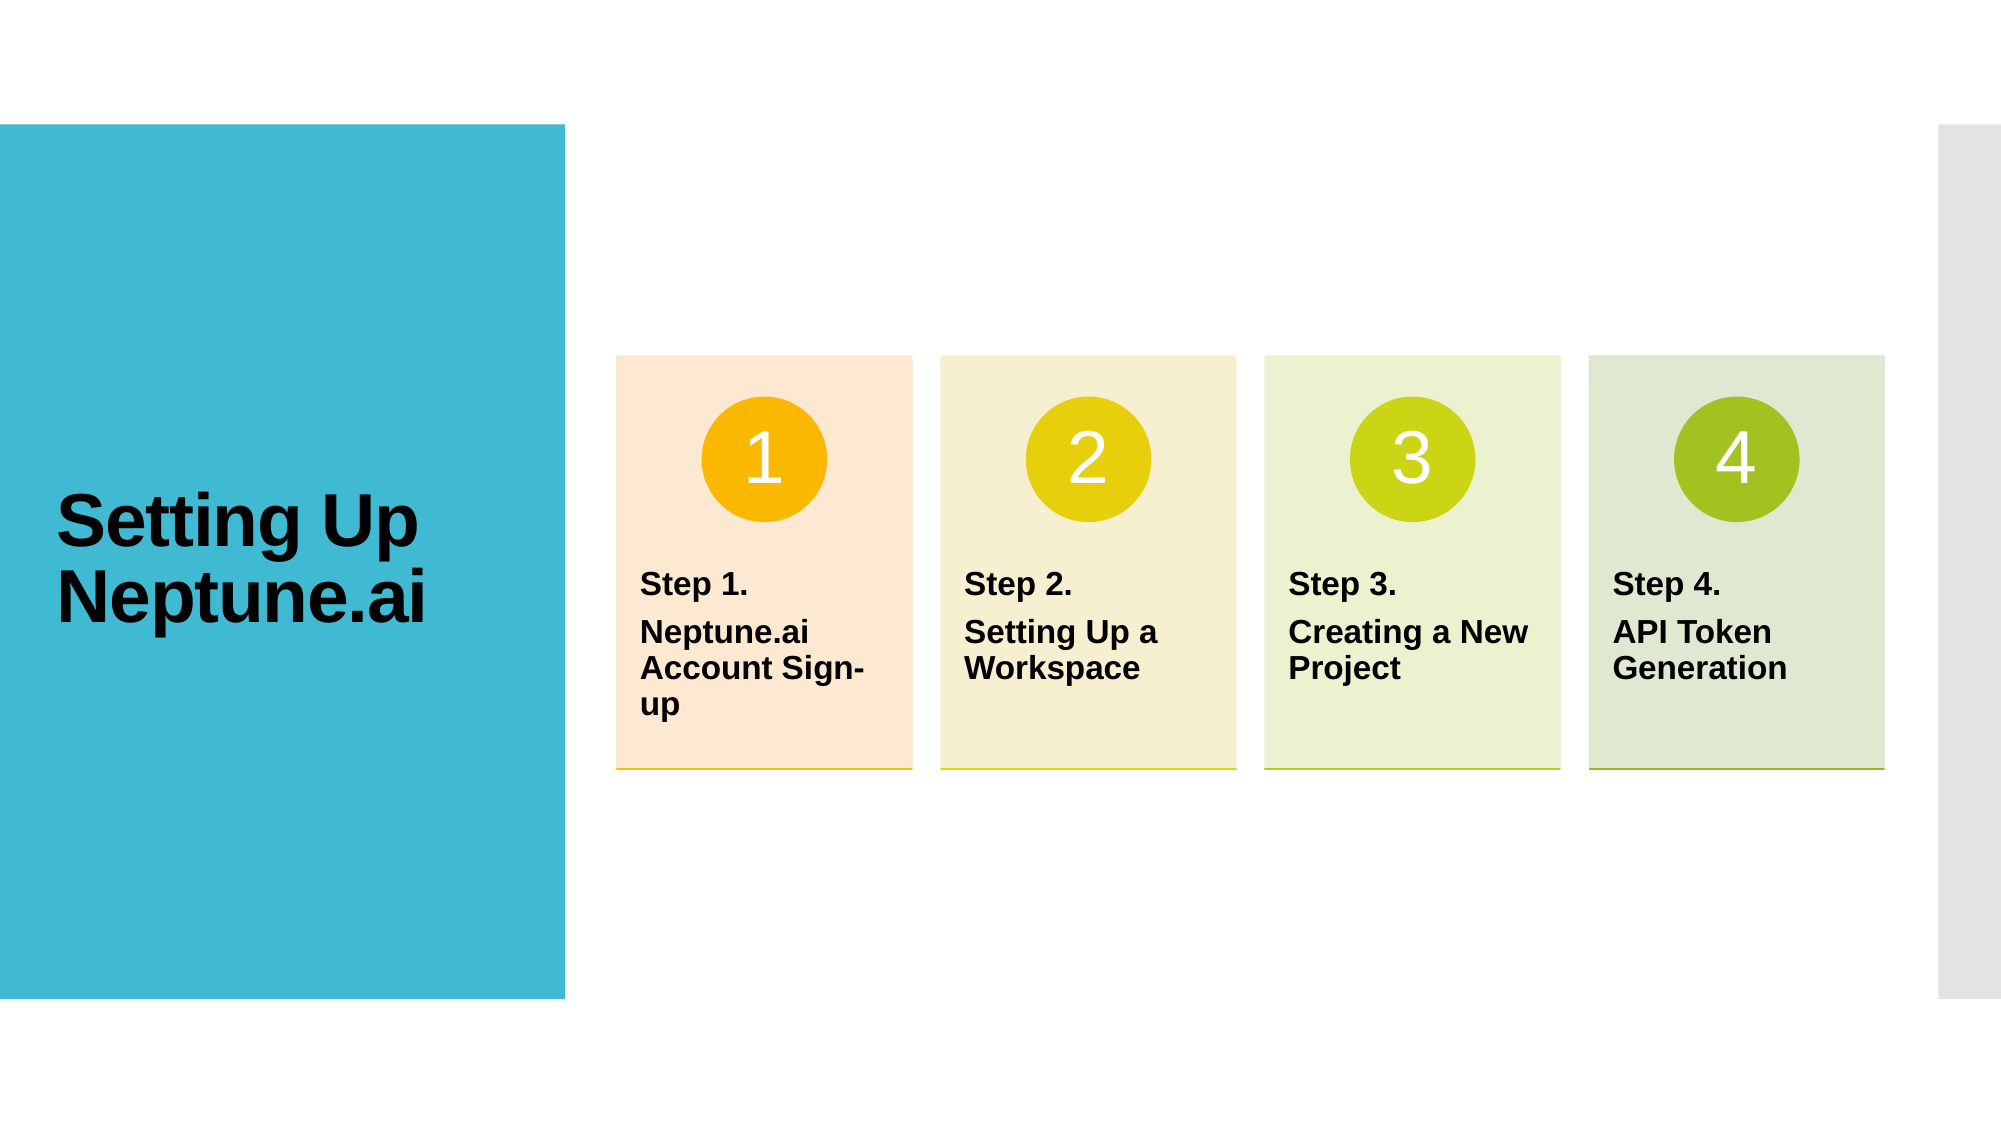

Step 1.
Neptune.ai Account Sign-up
1
Step 2.
Setting Up a Workspace
2
Step 3.
Creating a New Project
3
Step 4.
API Token Generation
4
# Setting Up Neptune.ai